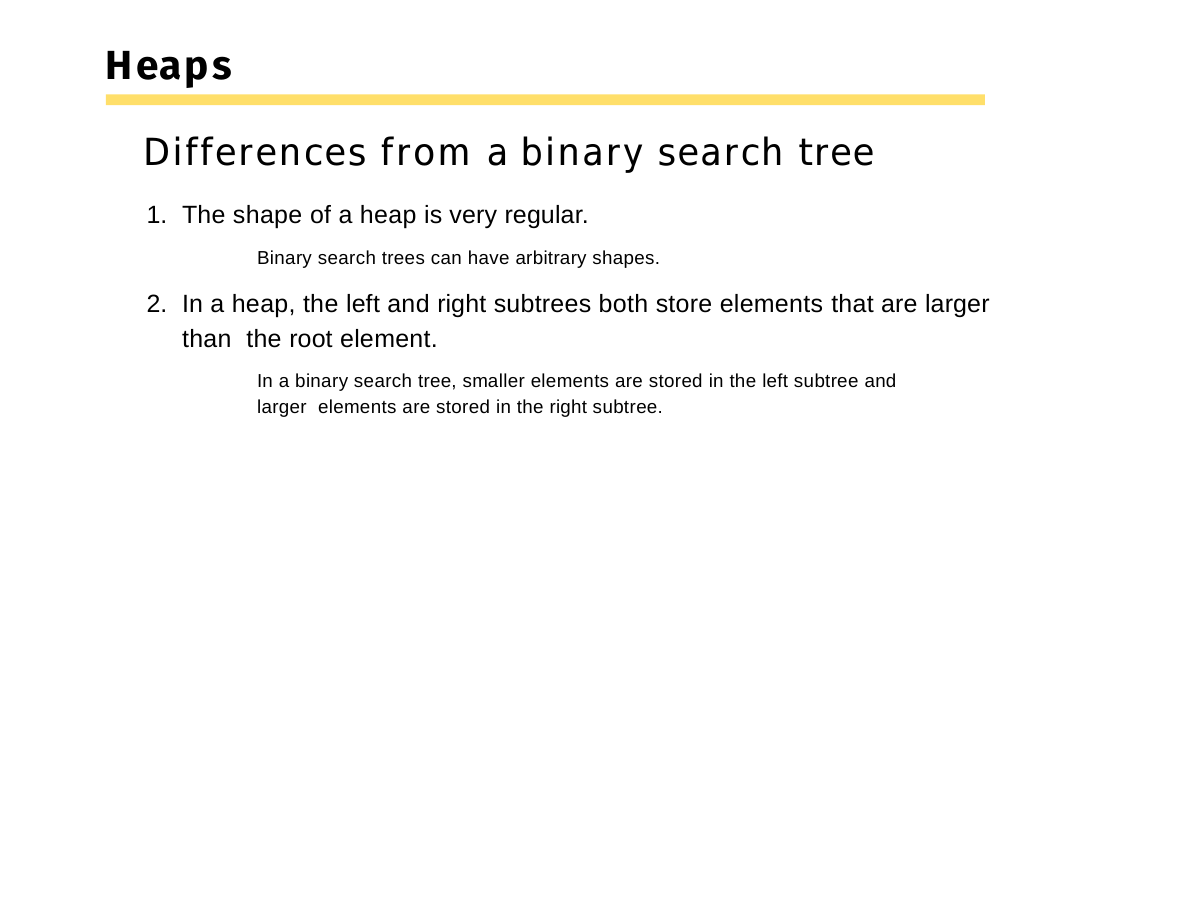

# Heaps

Differences from a binary search tree
The shape of a heap is very regular.
Binary search trees can have arbitrary shapes.
In a heap, the left and right subtrees both store elements that are larger than  the root element.
In a binary search tree, smaller elements are stored in the left subtree and larger  elements are stored in the right subtree.